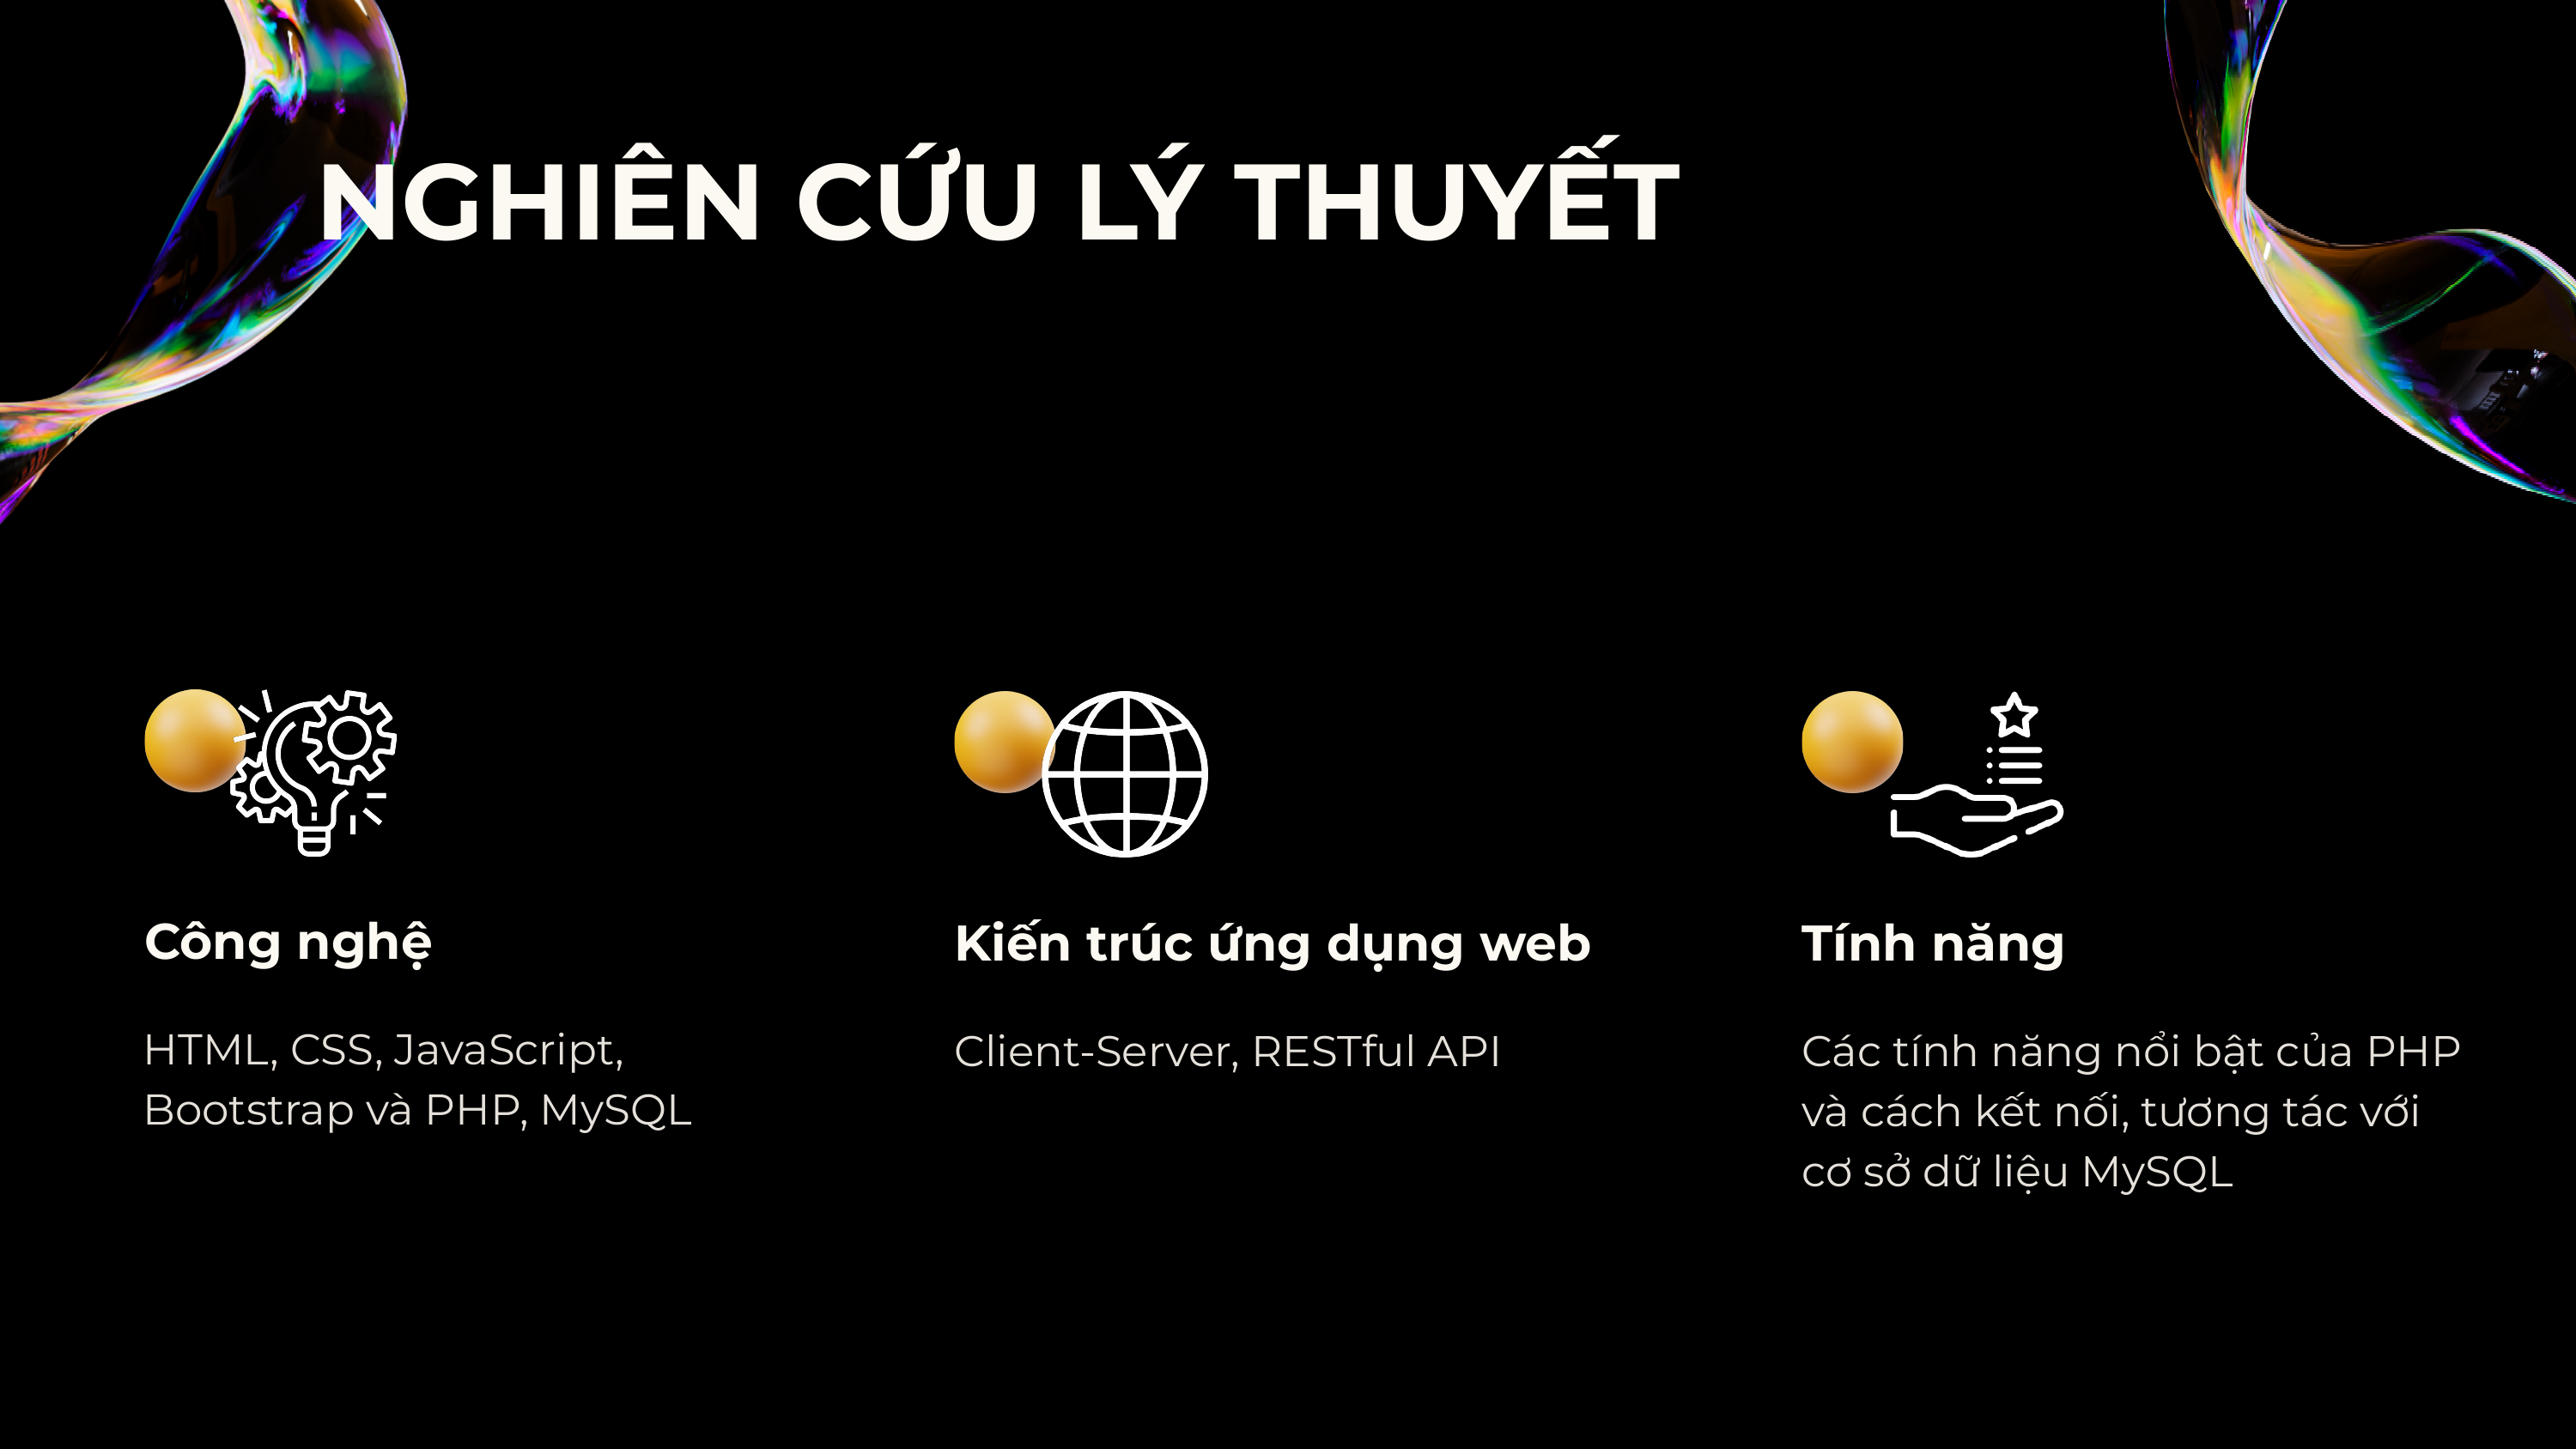

NGHIÊN CỨU LÝ THUYẾT

Công nghệ
Kiến trúc ứng dụng web
Tính năng
HTML, CSS, JavaScript, Bootstrap và PHP, MySQL
Client-Server, RESTful API
Các tính năng nổi bật của PHP và cách kết nối, tương tác với cơ sở dữ liệu MySQL